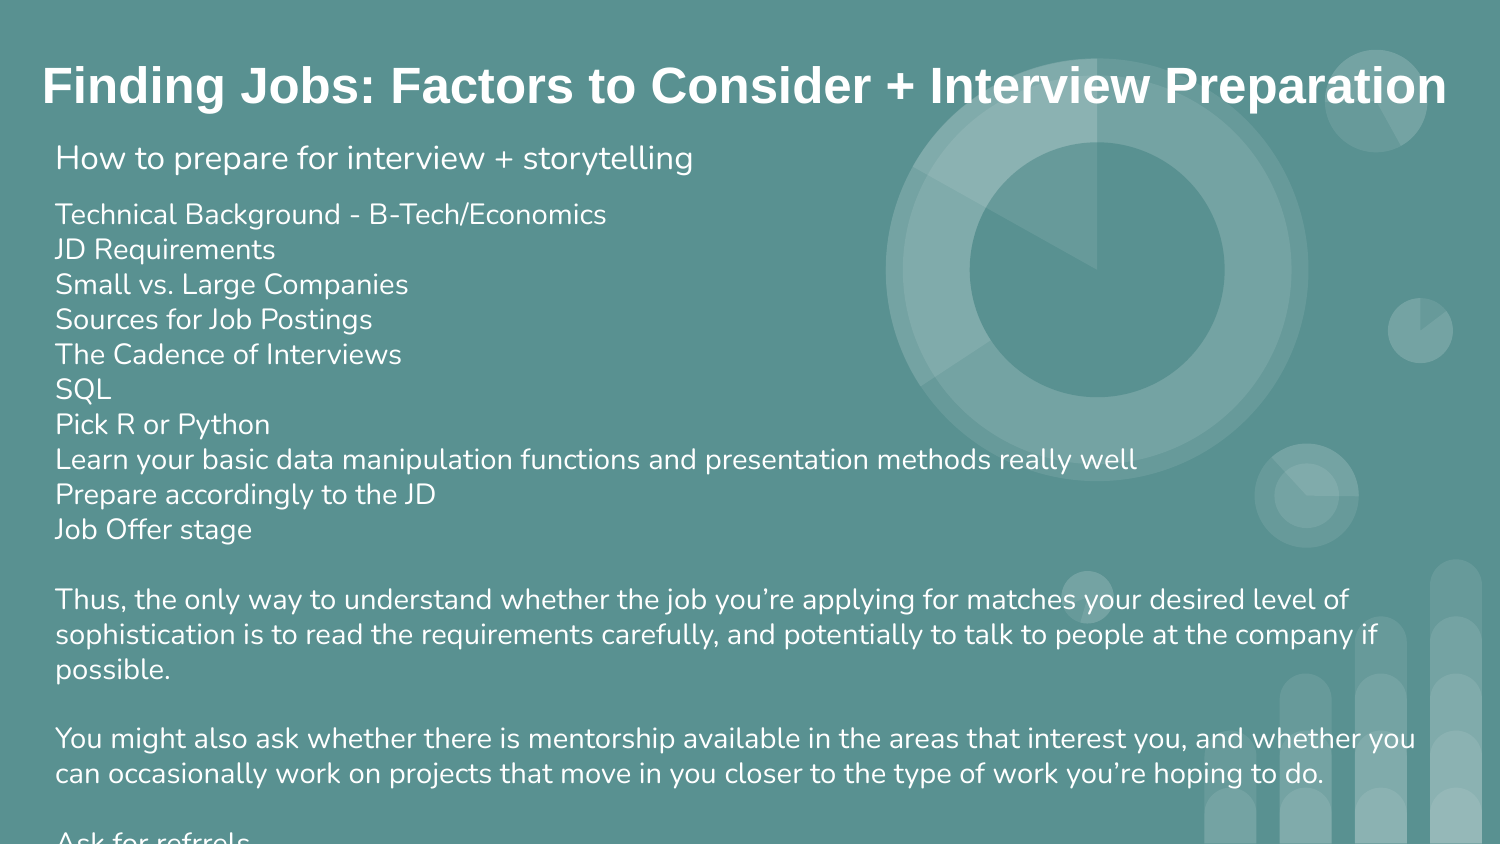

# Finding Jobs: Factors to Consider + Interview Preparation
How to prepare for interview + storytelling
Technical Background - B-Tech/Economics
JD Requirements
Small vs. Large Companies
Sources for Job Postings
The Cadence of Interviews
SQL
Pick R or Python
Learn your basic data manipulation functions and presentation methods really well
Prepare accordingly to the JD
Job Offer stage

Thus, the only way to understand whether the job you’re applying for matches your desired level of sophistication is to read the requirements carefully, and potentially to talk to people at the company if possible.

You might also ask whether there is mentorship available in the areas that interest you, and whether you can occasionally work on projects that move in you closer to the type of work you’re hoping to do.

Ask for refrrels